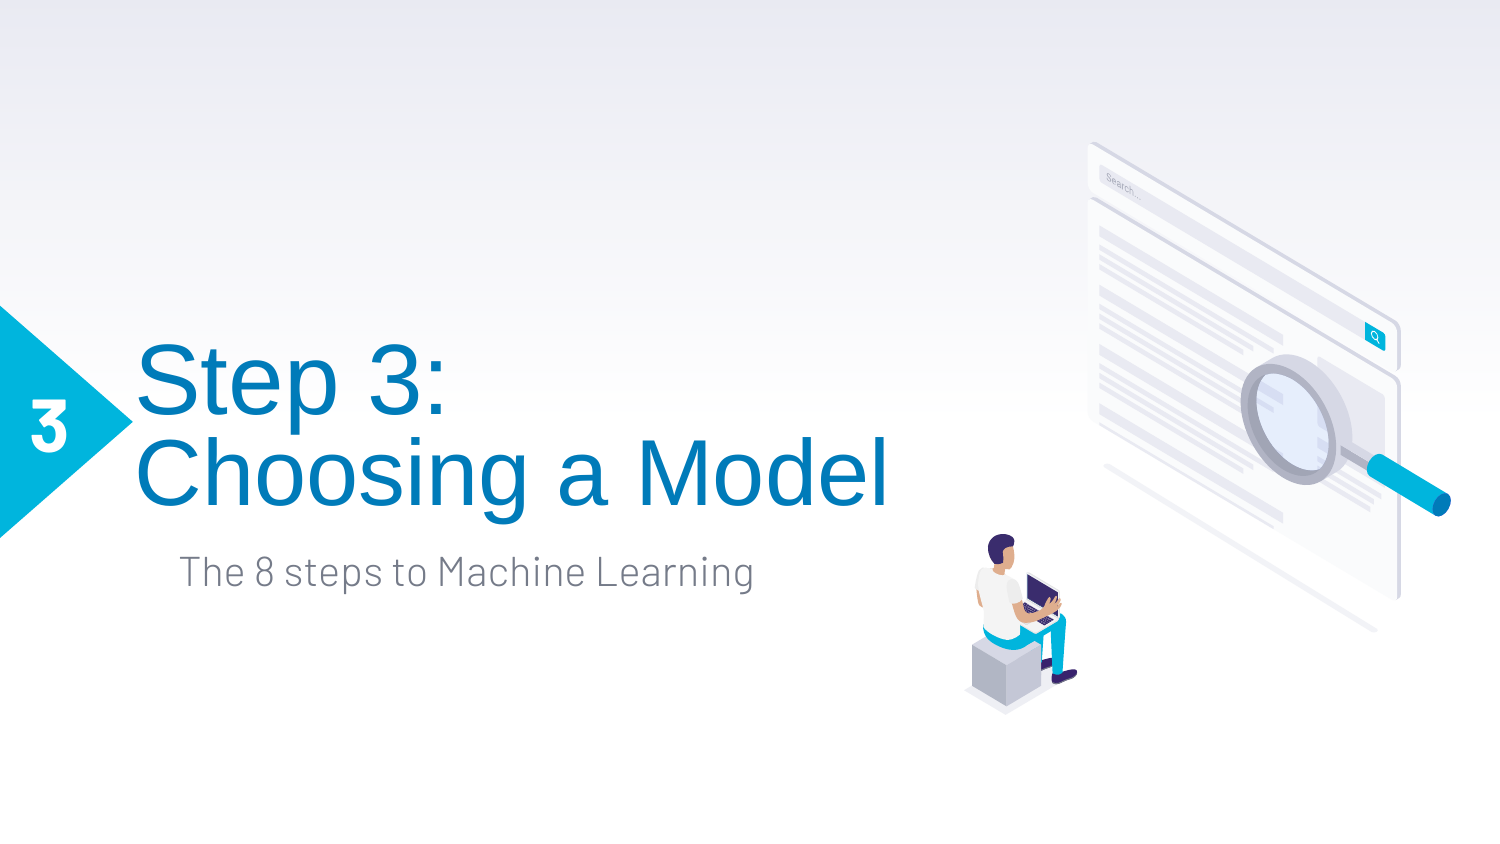

3
# Step 3:
Choosing a Model
The 8 steps to Machine Learning